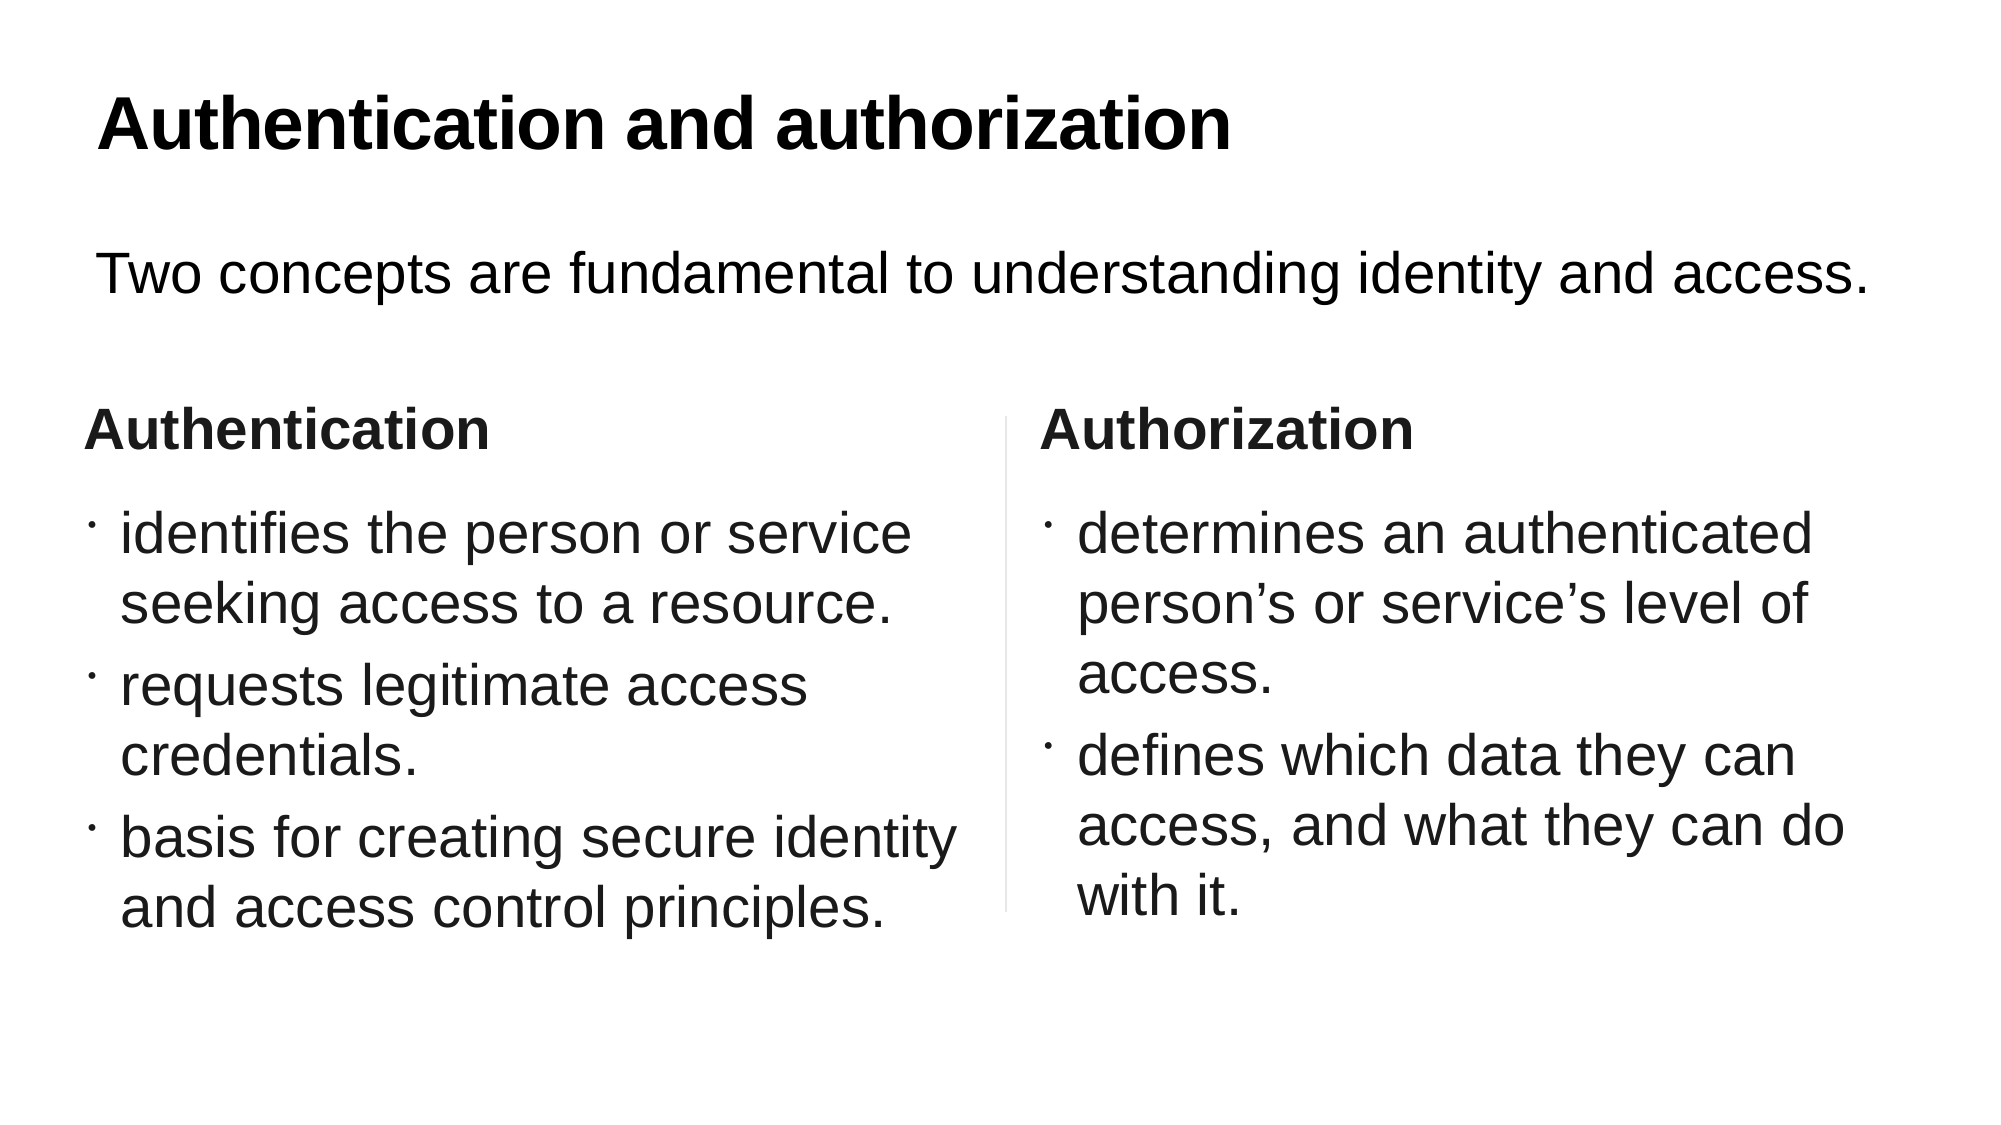

# Authentication and authorization
Two concepts are fundamental to understanding identity and access.
Authentication

identifies the person or service seeking access to a resource.
requests legitimate access credentials.
basis for creating secure identity and access control principles.
Authorization

determines an authenticated person’s or service’s level of access.
defines which data they can access, and what they can do with it.